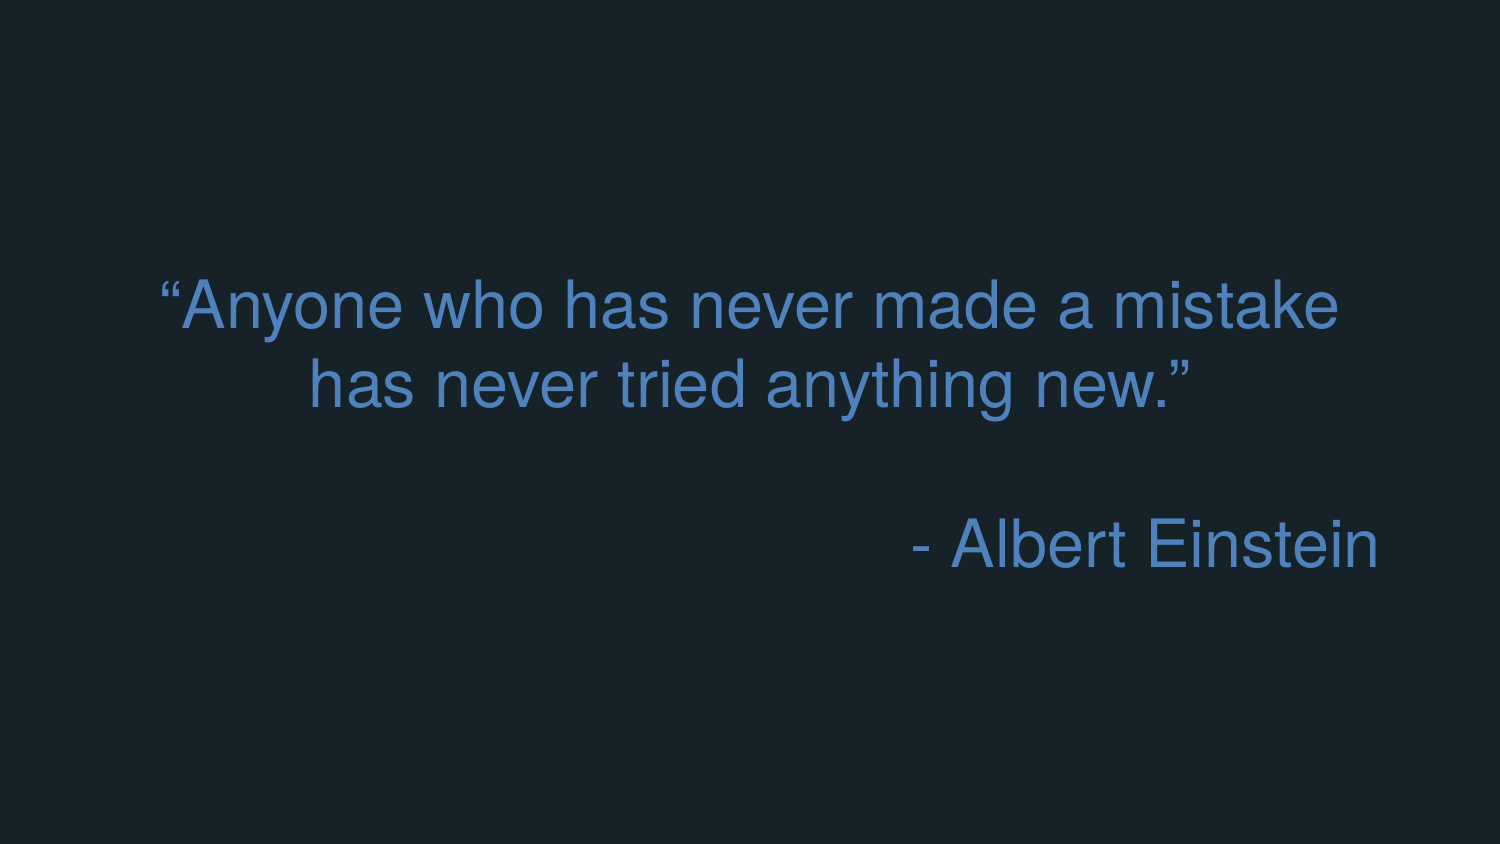

“Anyone who has never made a mistake has never tried anything new.”

- Albert Einstein